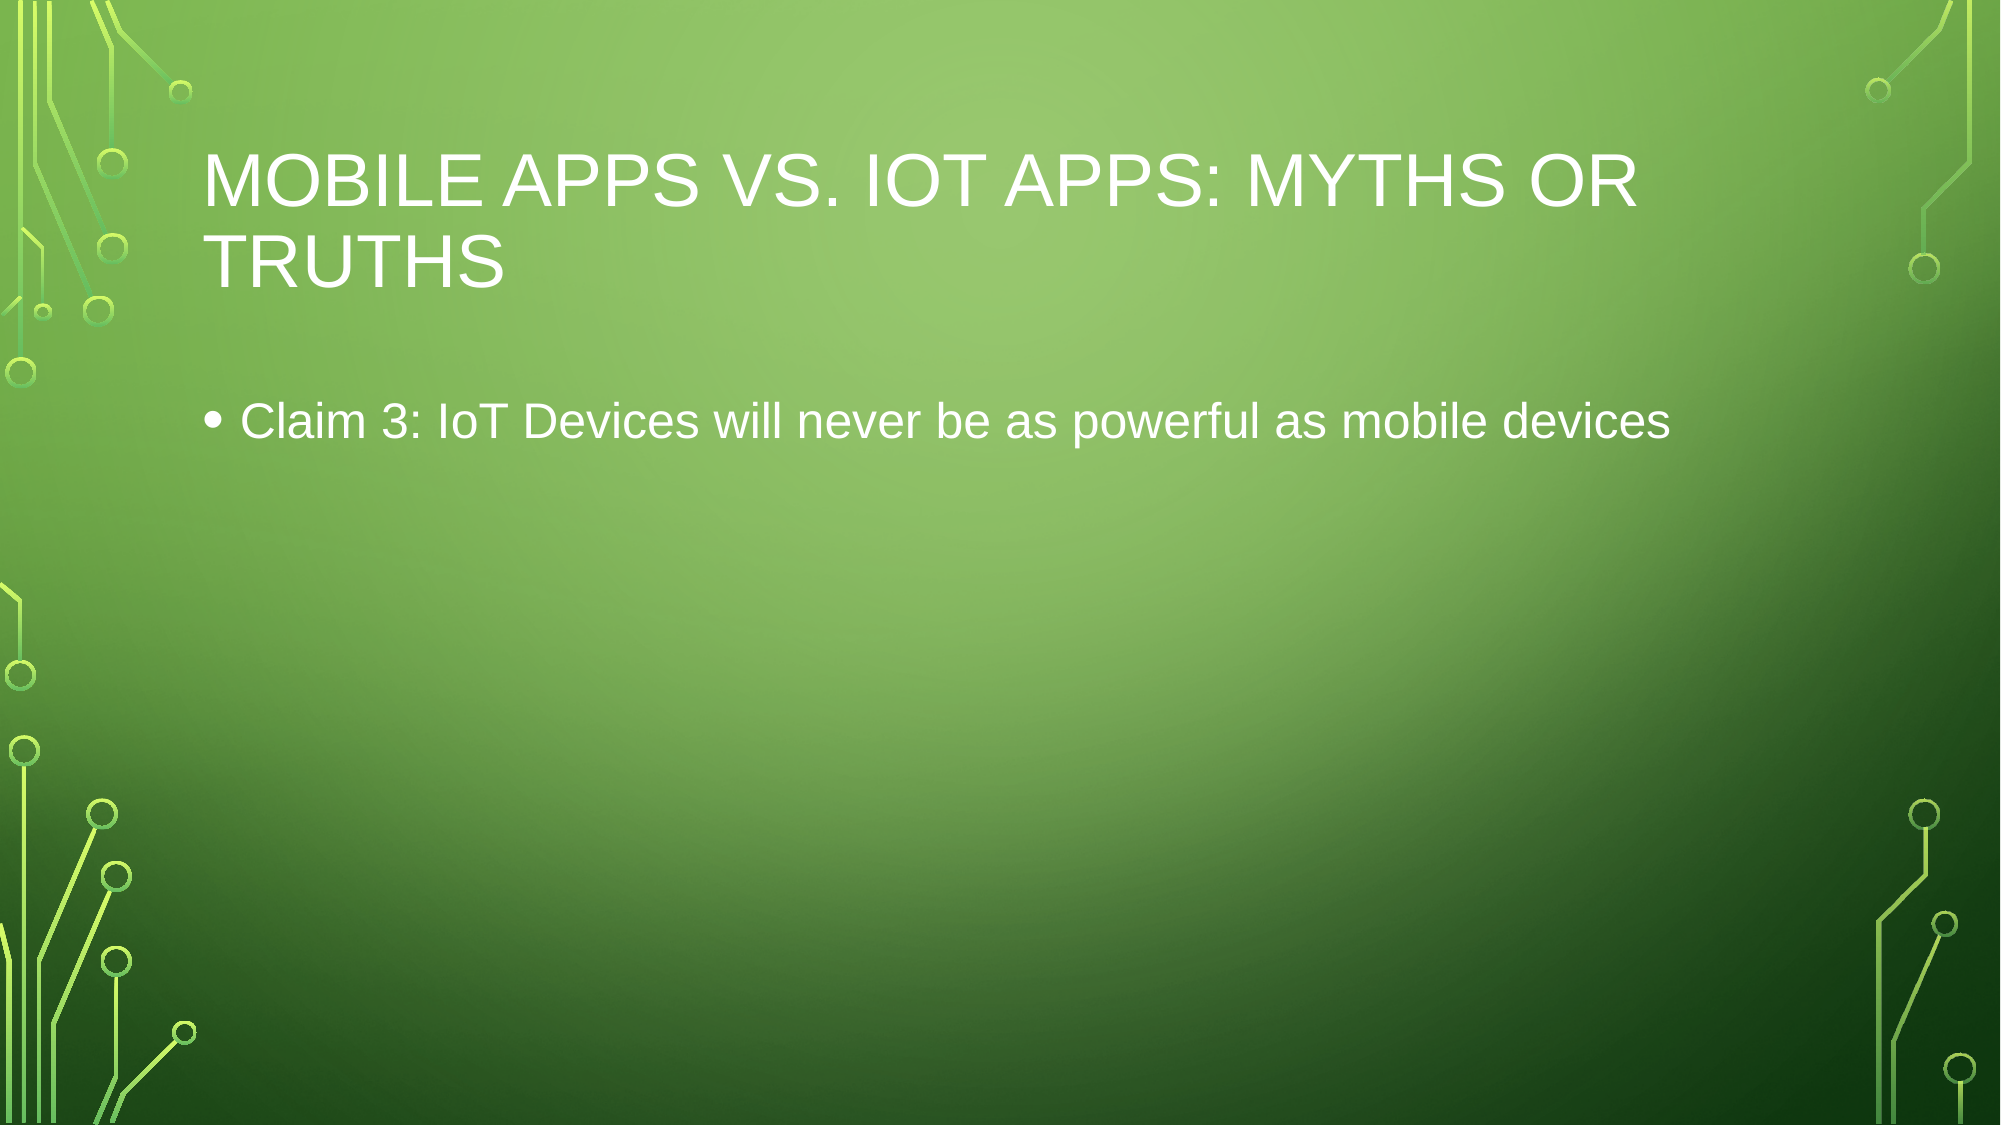

# Mobile apps vs. IoT Apps: Myths or Truths
Claim 3: IoT Devices will never be as powerful as mobile devices